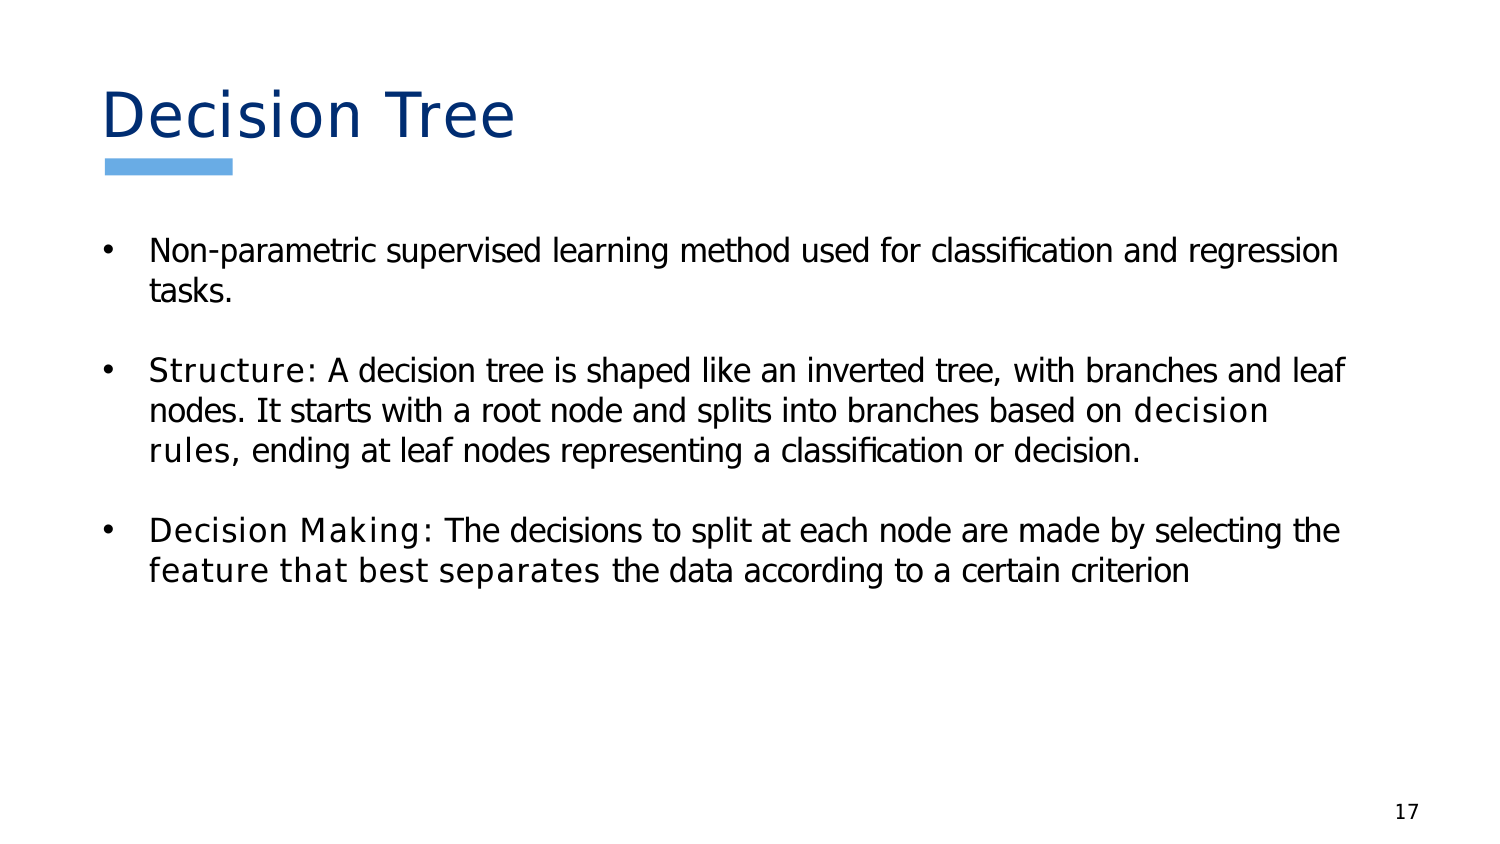

# Decision Tree
Non-parametric supervised learning method used for classification and regression tasks.

Structure: A decision tree is shaped like an inverted tree, with branches and leaf nodes. It starts with a root node and splits into branches based on decision rules, ending at leaf nodes representing a classification or decision.

Decision Making: The decisions to split at each node are made by selecting the feature that best separates the data according to a certain criterion